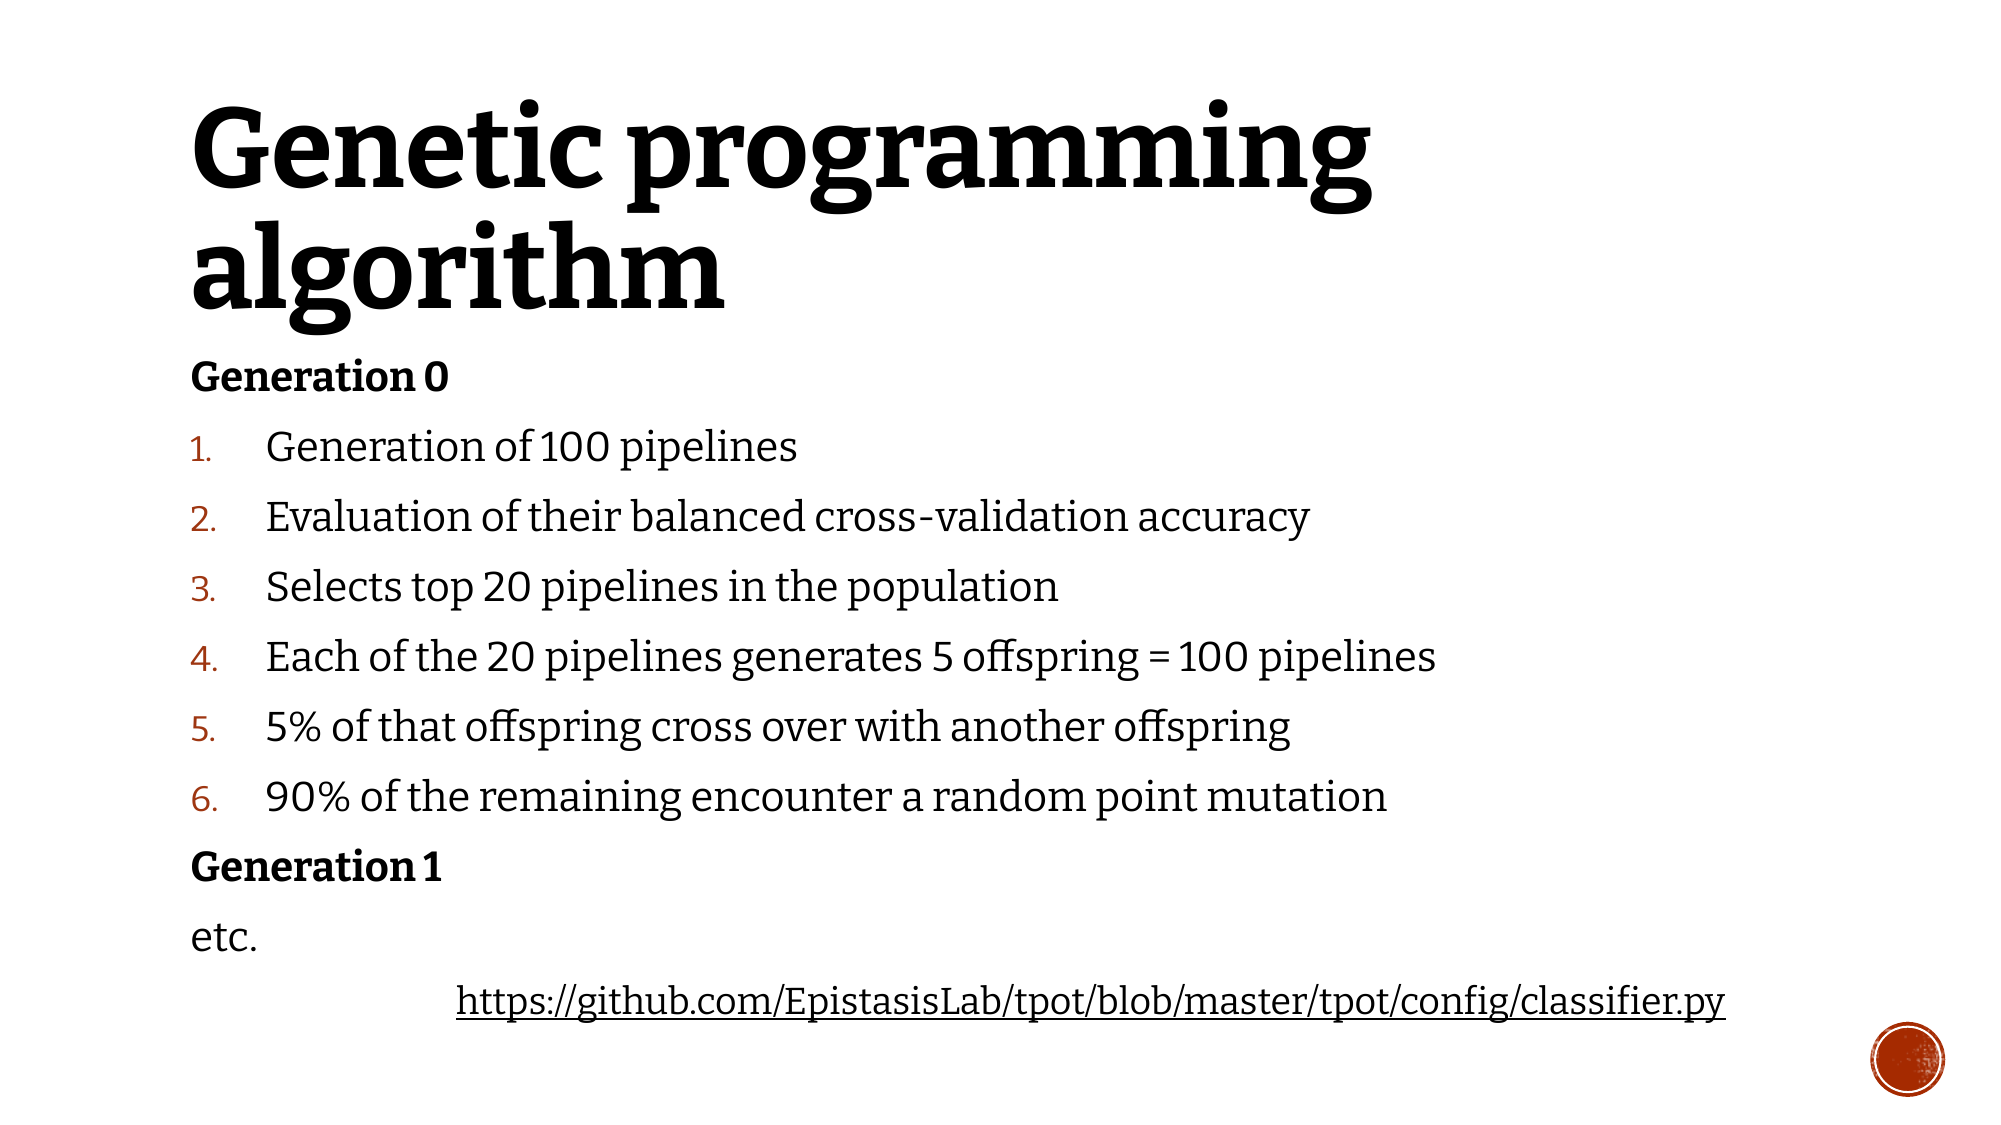

# Genetic programming algorithm
Generation 0
Generation of 100 pipelines
Evaluation of their balanced cross-validation accuracy
Selects top 20 pipelines in the population
Each of the 20 pipelines generates 5 offspring = 100 pipelines
5% of that offspring cross over with another offspring
90% of the remaining encounter a random point mutation
Generation 1
etc.

https://github.com/EpistasisLab/tpot/blob/master/tpot/config/classifier.py